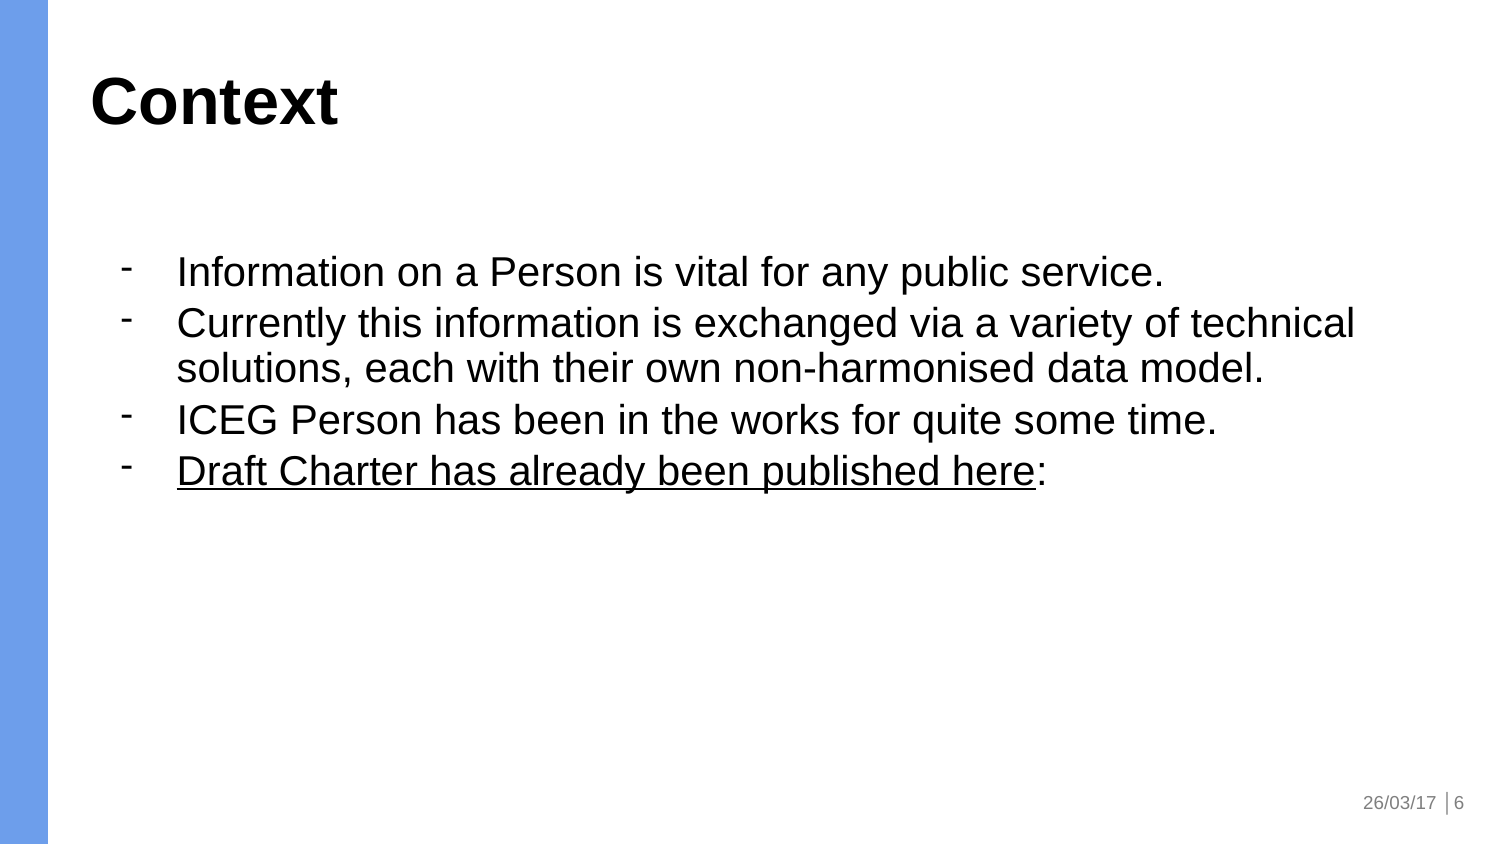

# Context
Information on a Person is vital for any public service.
Currently this information is exchanged via a variety of technical solutions, each with their own non-harmonised data model.
ICEG Person has been in the works for quite some time.
Draft Charter has already been published here:

26/03/17 │6